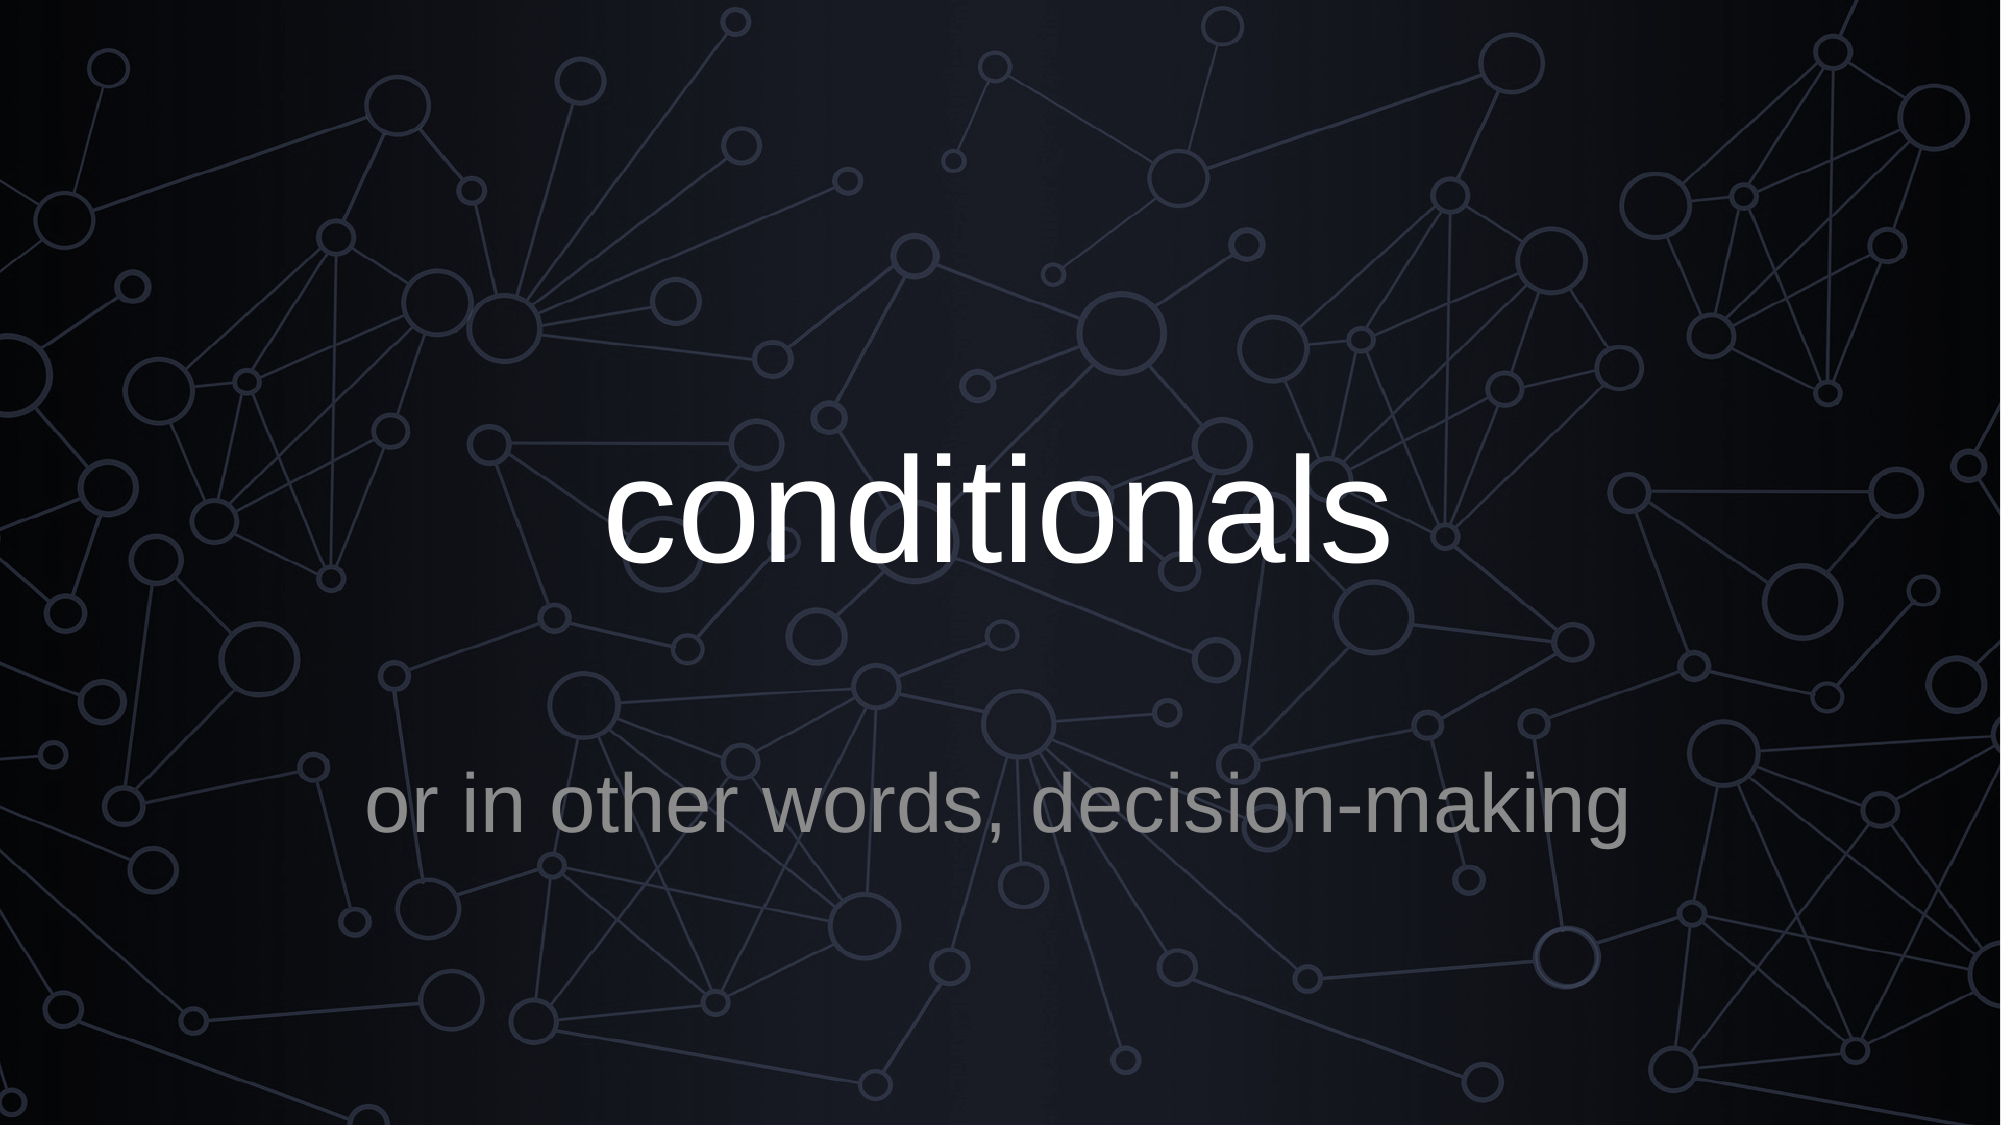

# conditionals
or in other words, decision-making